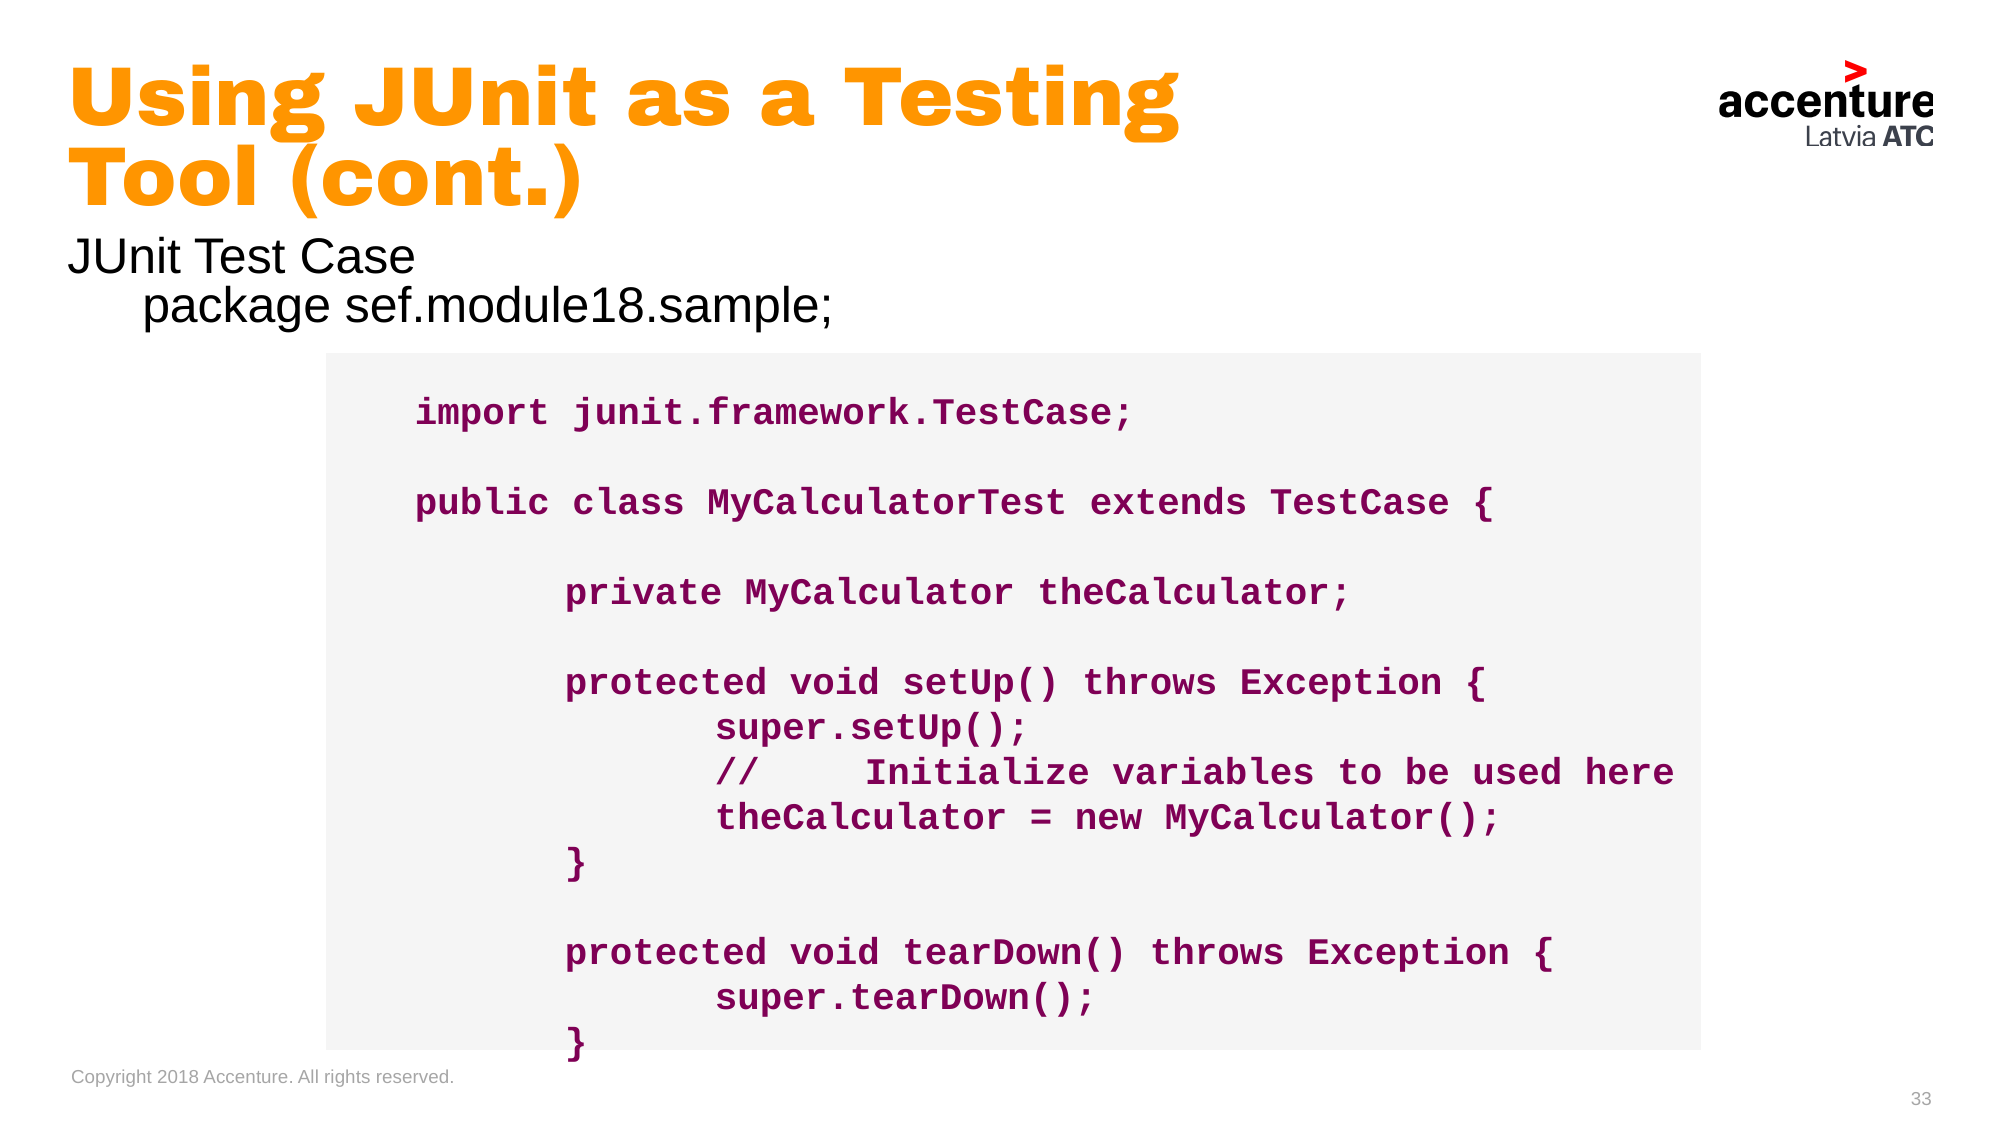

# Using JUnit as a Testing Tool (cont.)
JUnit Test Case
package sef.module18.sample;

import junit.framework.TestCase;

public class MyCalculatorTest extends TestCase {

	private MyCalculator theCalculator;

	protected void setUp() throws Exception {
		super.setUp();
		//	Initialize variables to be used here
		theCalculator = new MyCalculator();
	}

	protected void tearDown() throws Exception {
		super.tearDown();
	}

33